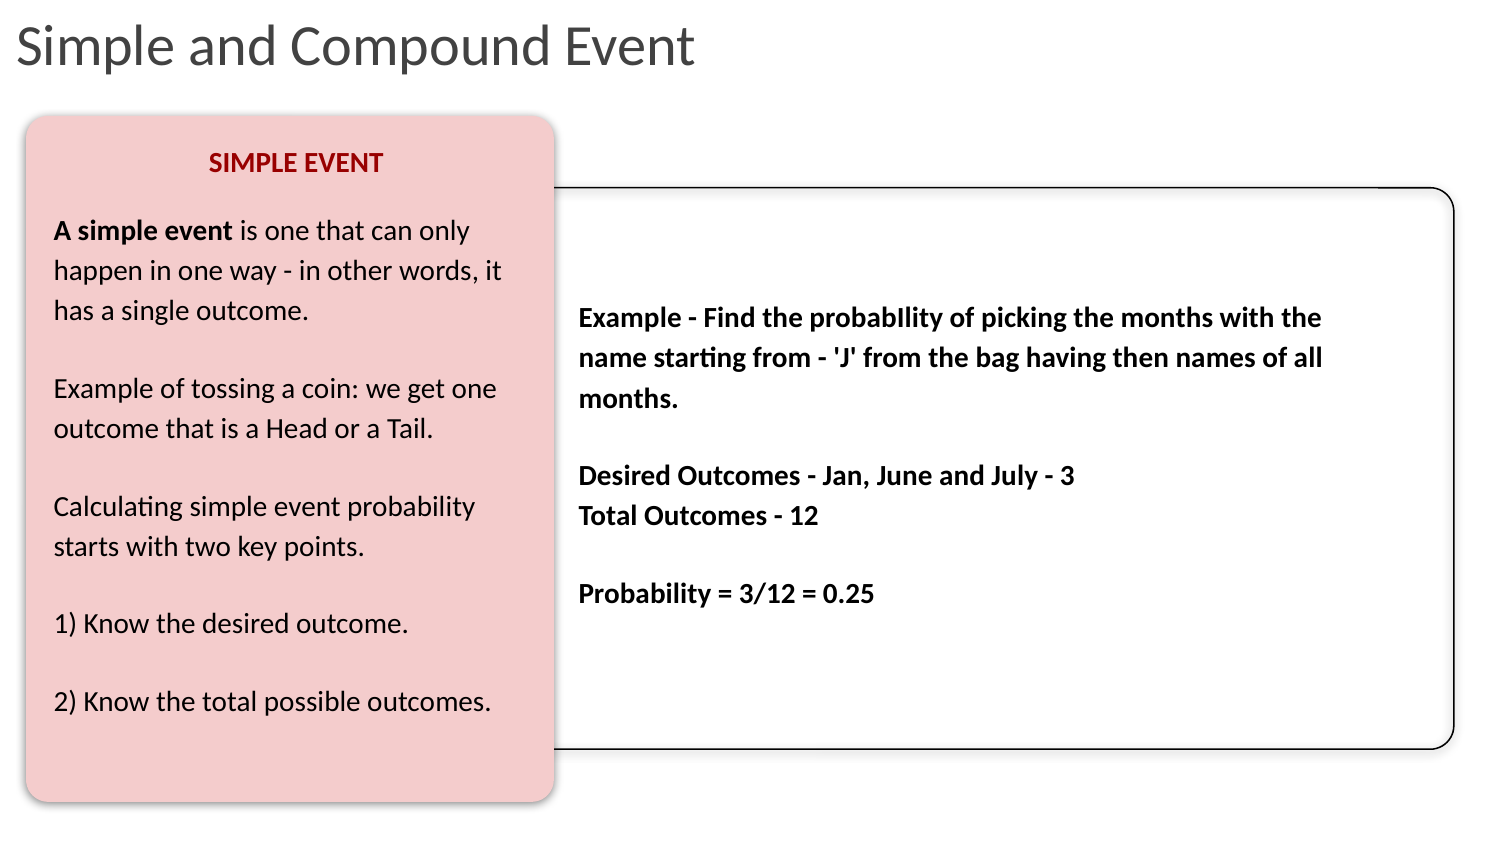

# Simple and Compound Event

SIMPLE EVENT

A simple event is one that can only happen in one way - in other words, it has a single outcome.
Example of tossing a coin: we get one outcome that is a Head or a Tail.
Calculating simple event probability starts with two key points.
1) Know the desired outcome.
2) Know the total possible outcomes.
Example - Find the probabIlity of picking the months with the name starting from - 'J' from the bag having then names of all months.
Desired Outcomes - Jan, June and July - 3                                         Total Outcomes - 12
Probability = 3/12 = 0.25